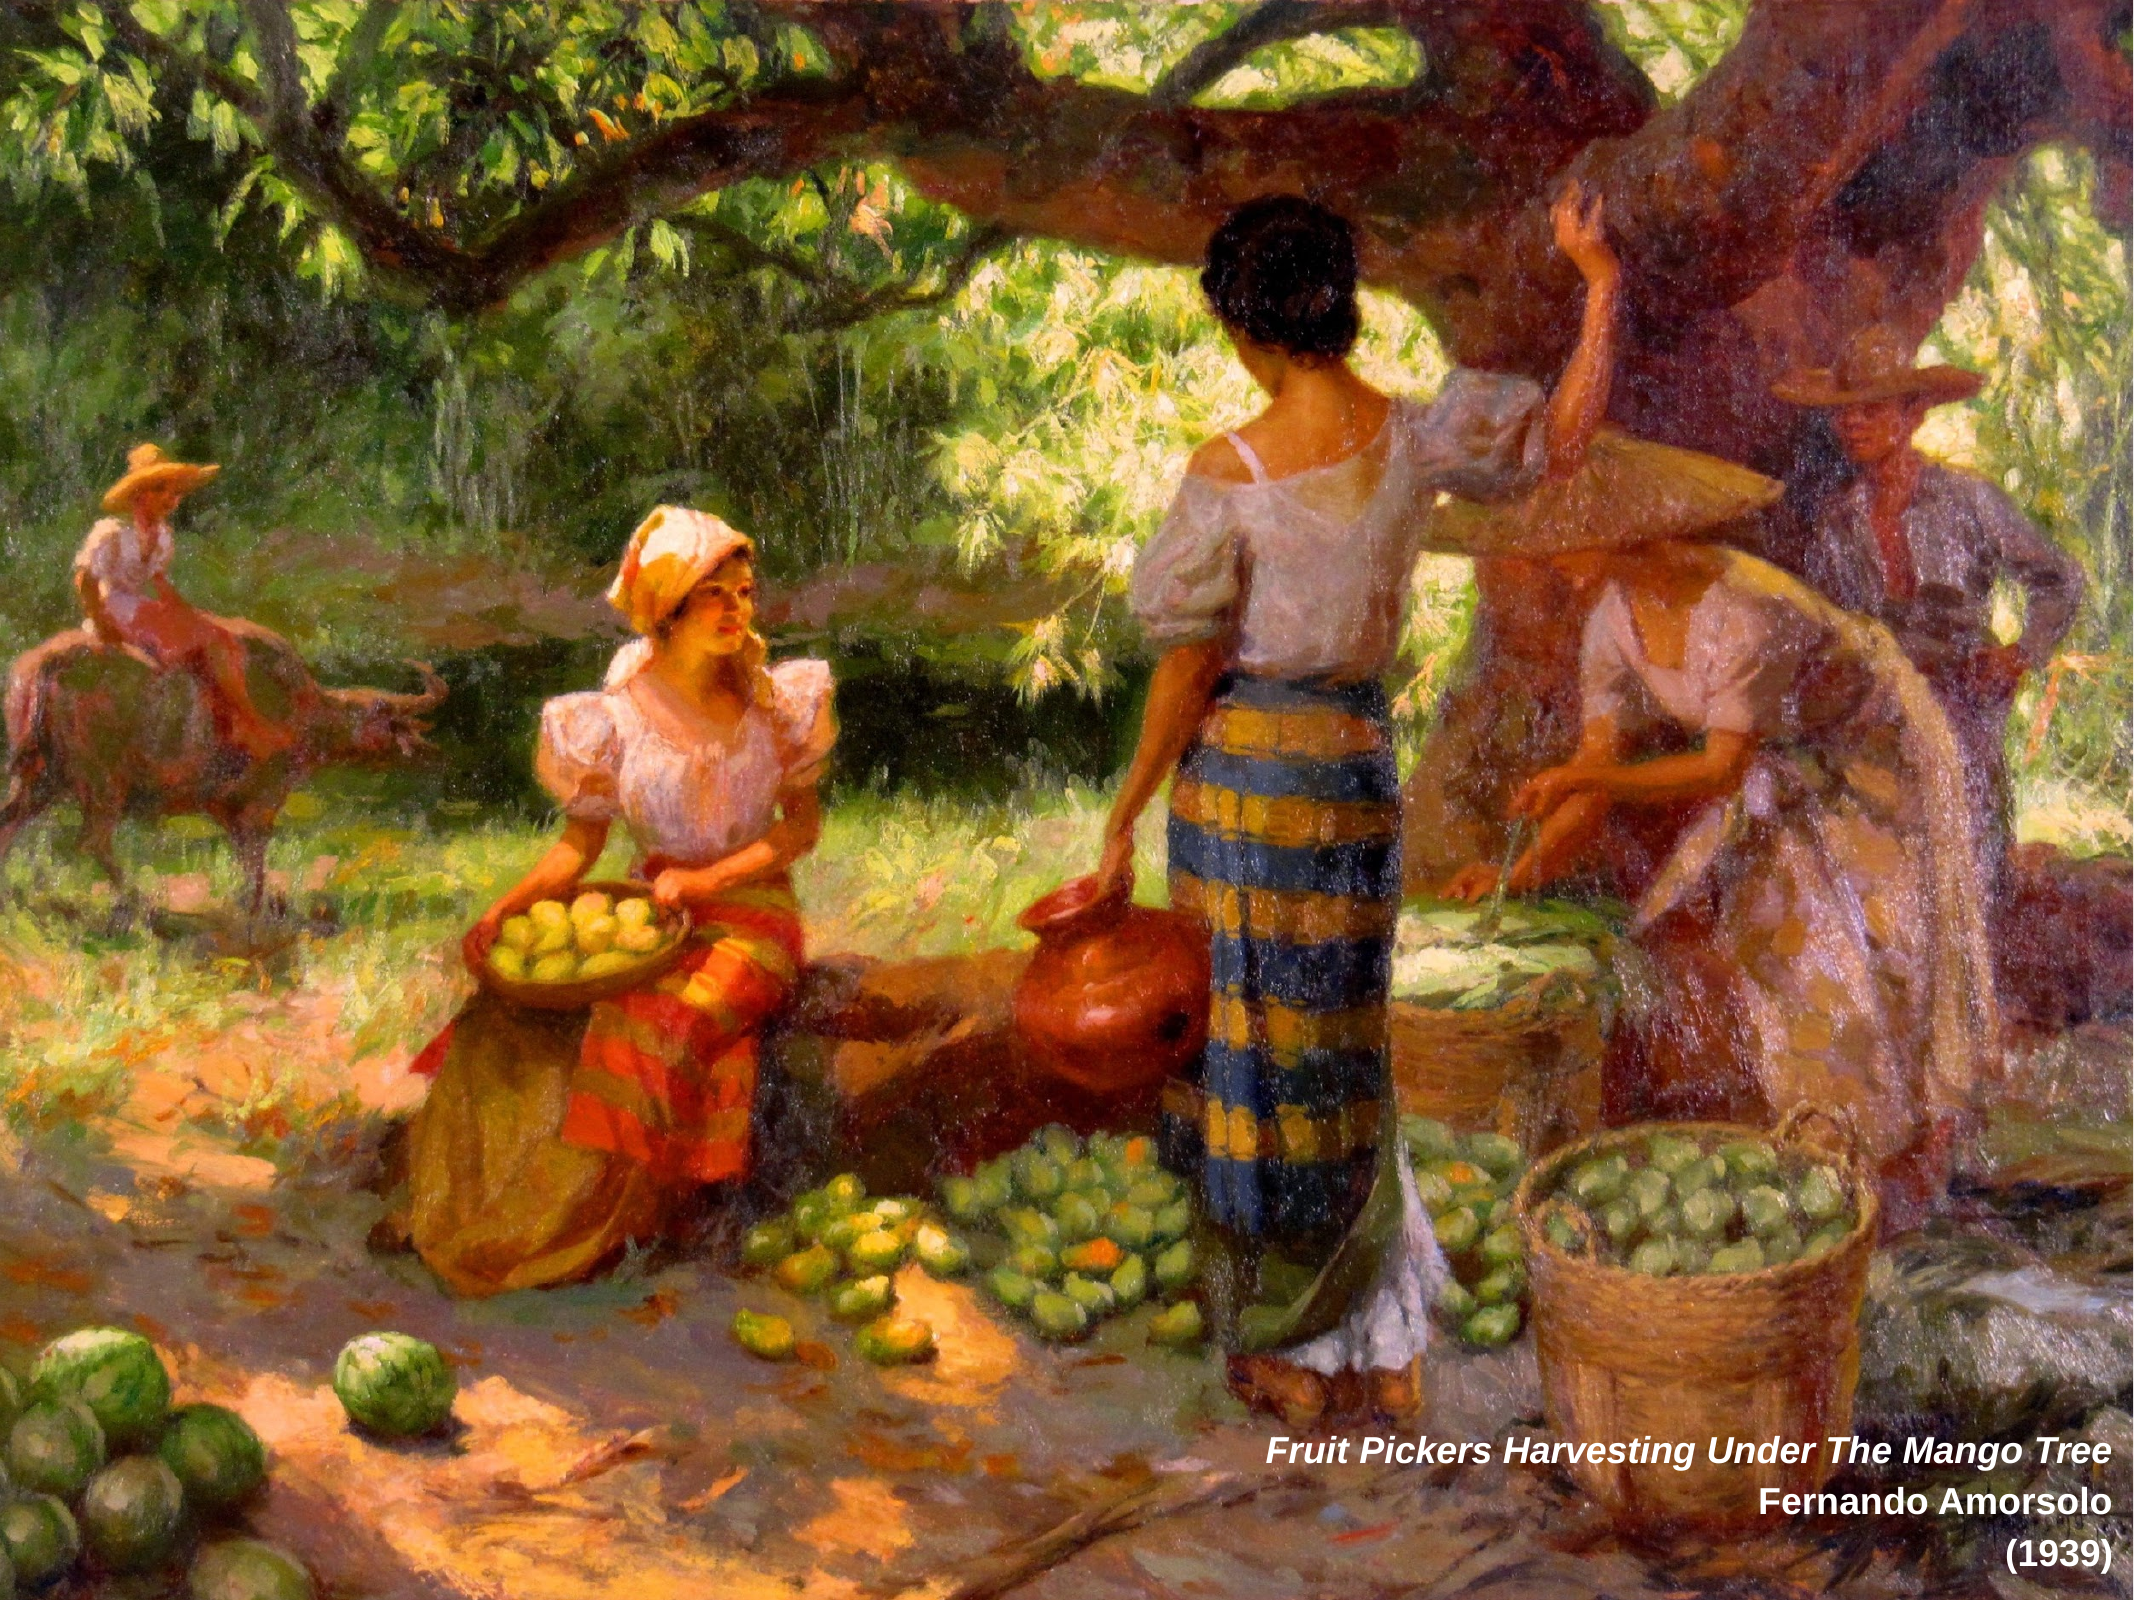

Fruit Pickers Harvesting Under The Mango Tree
Fernando Amorsolo
(1939)